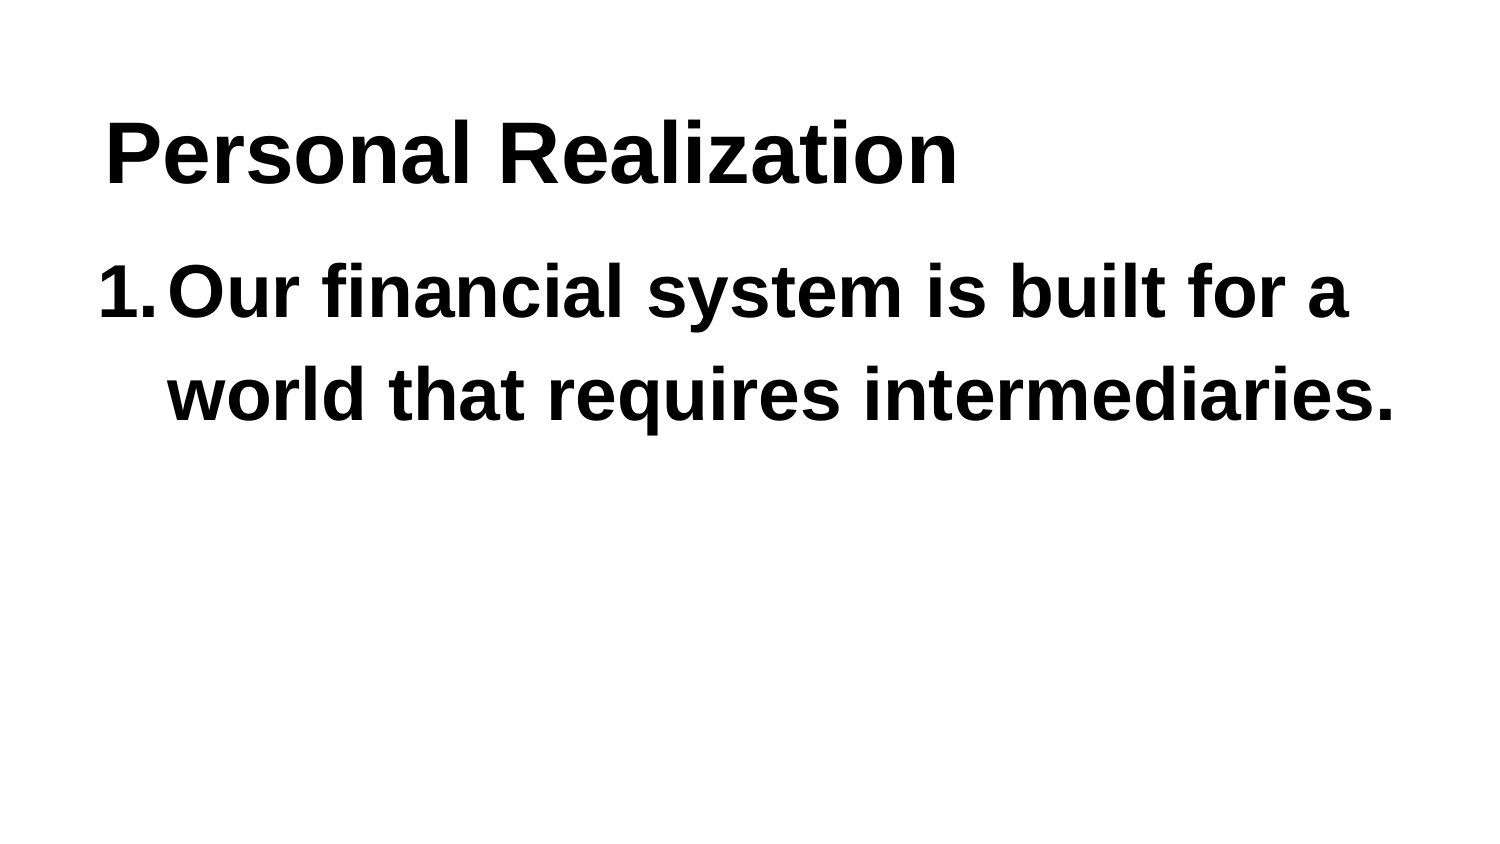

Personal Realization
Our financial system is built for a world that requires intermediaries.